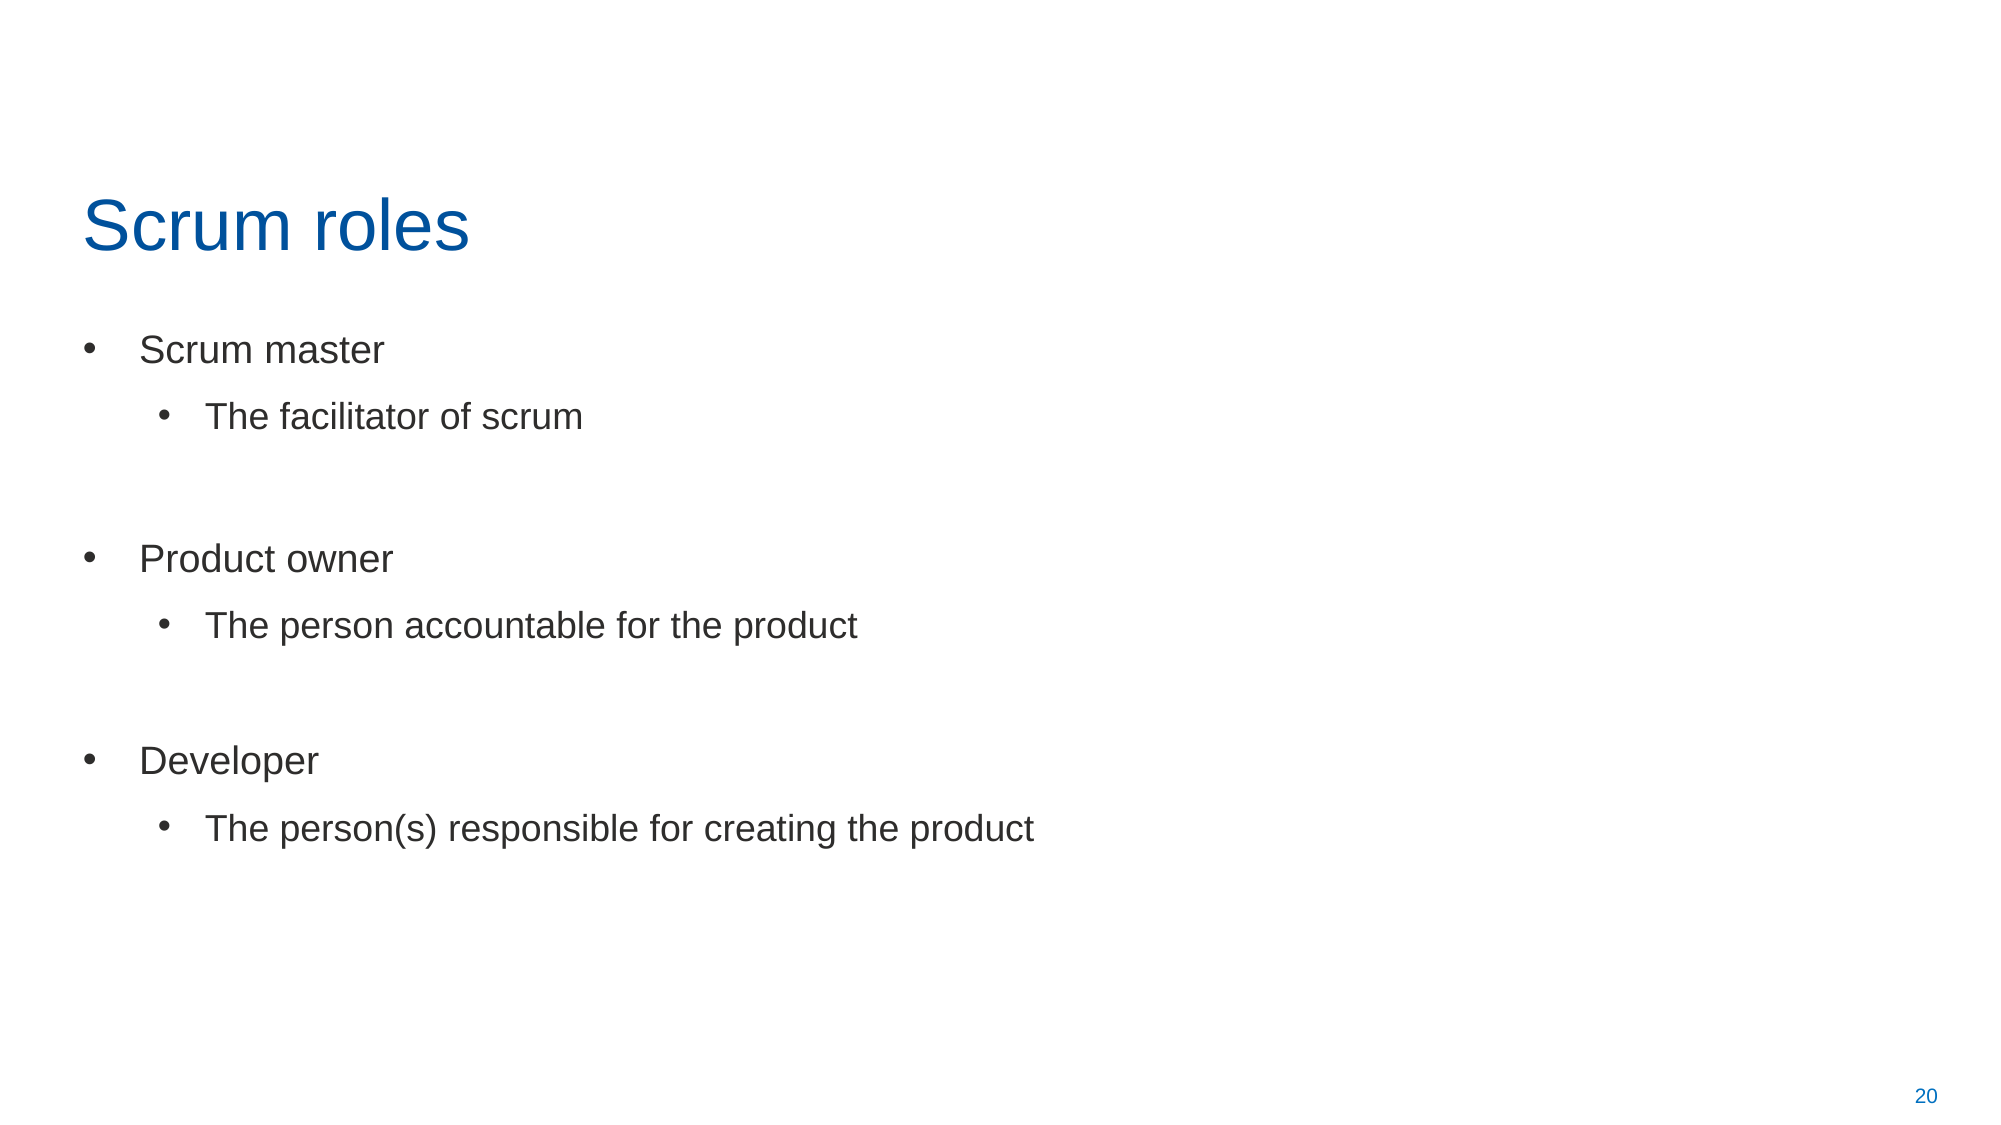

# Scrum roles
Scrum master
The facilitator of scrum

Product owner
The person accountable for the product

Developer
The person(s) responsible for creating the product